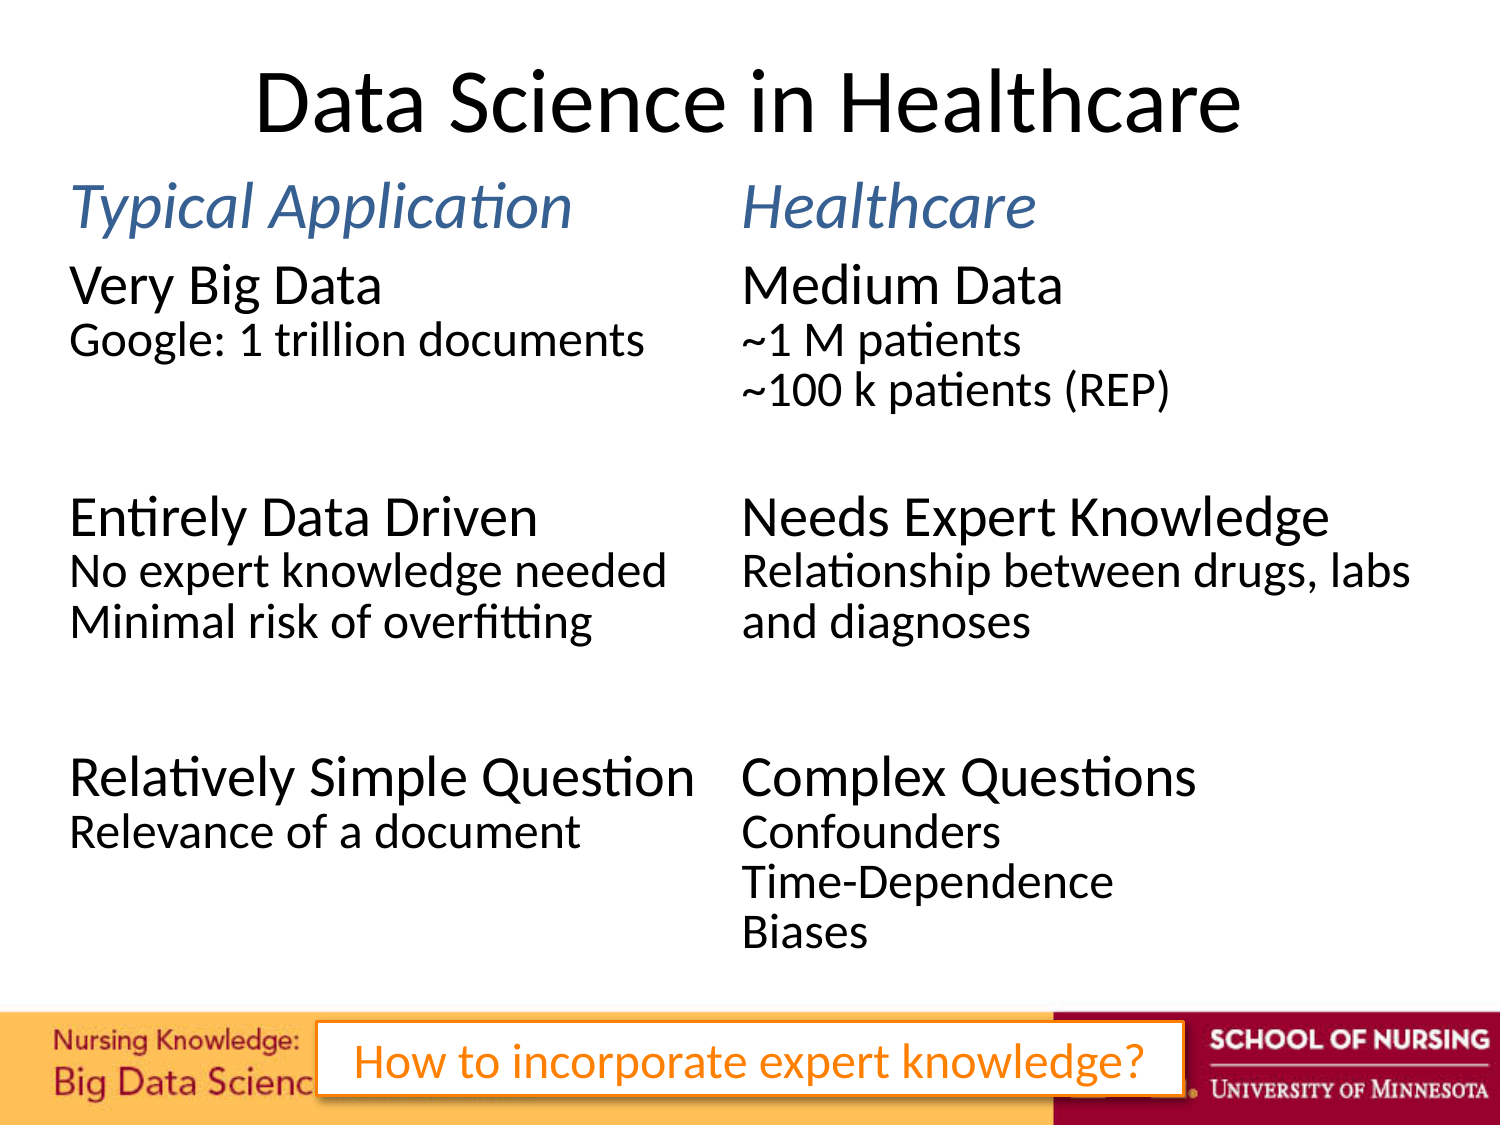

# Data Science in Healthcare
| Typical Application | Healthcare |
| --- | --- |
| Very Big Data Google: 1 trillion documents | Medium Data ~1 M patients ~100 k patients (REP) |
| Entirely Data Driven No expert knowledge needed Minimal risk of overfitting | Needs Expert Knowledge Relationship between drugs, labs and diagnoses |
| Relatively Simple Question Relevance of a document | Complex Questions Confounders Time-Dependence Biases |
  How to incorporate expert knowledge?